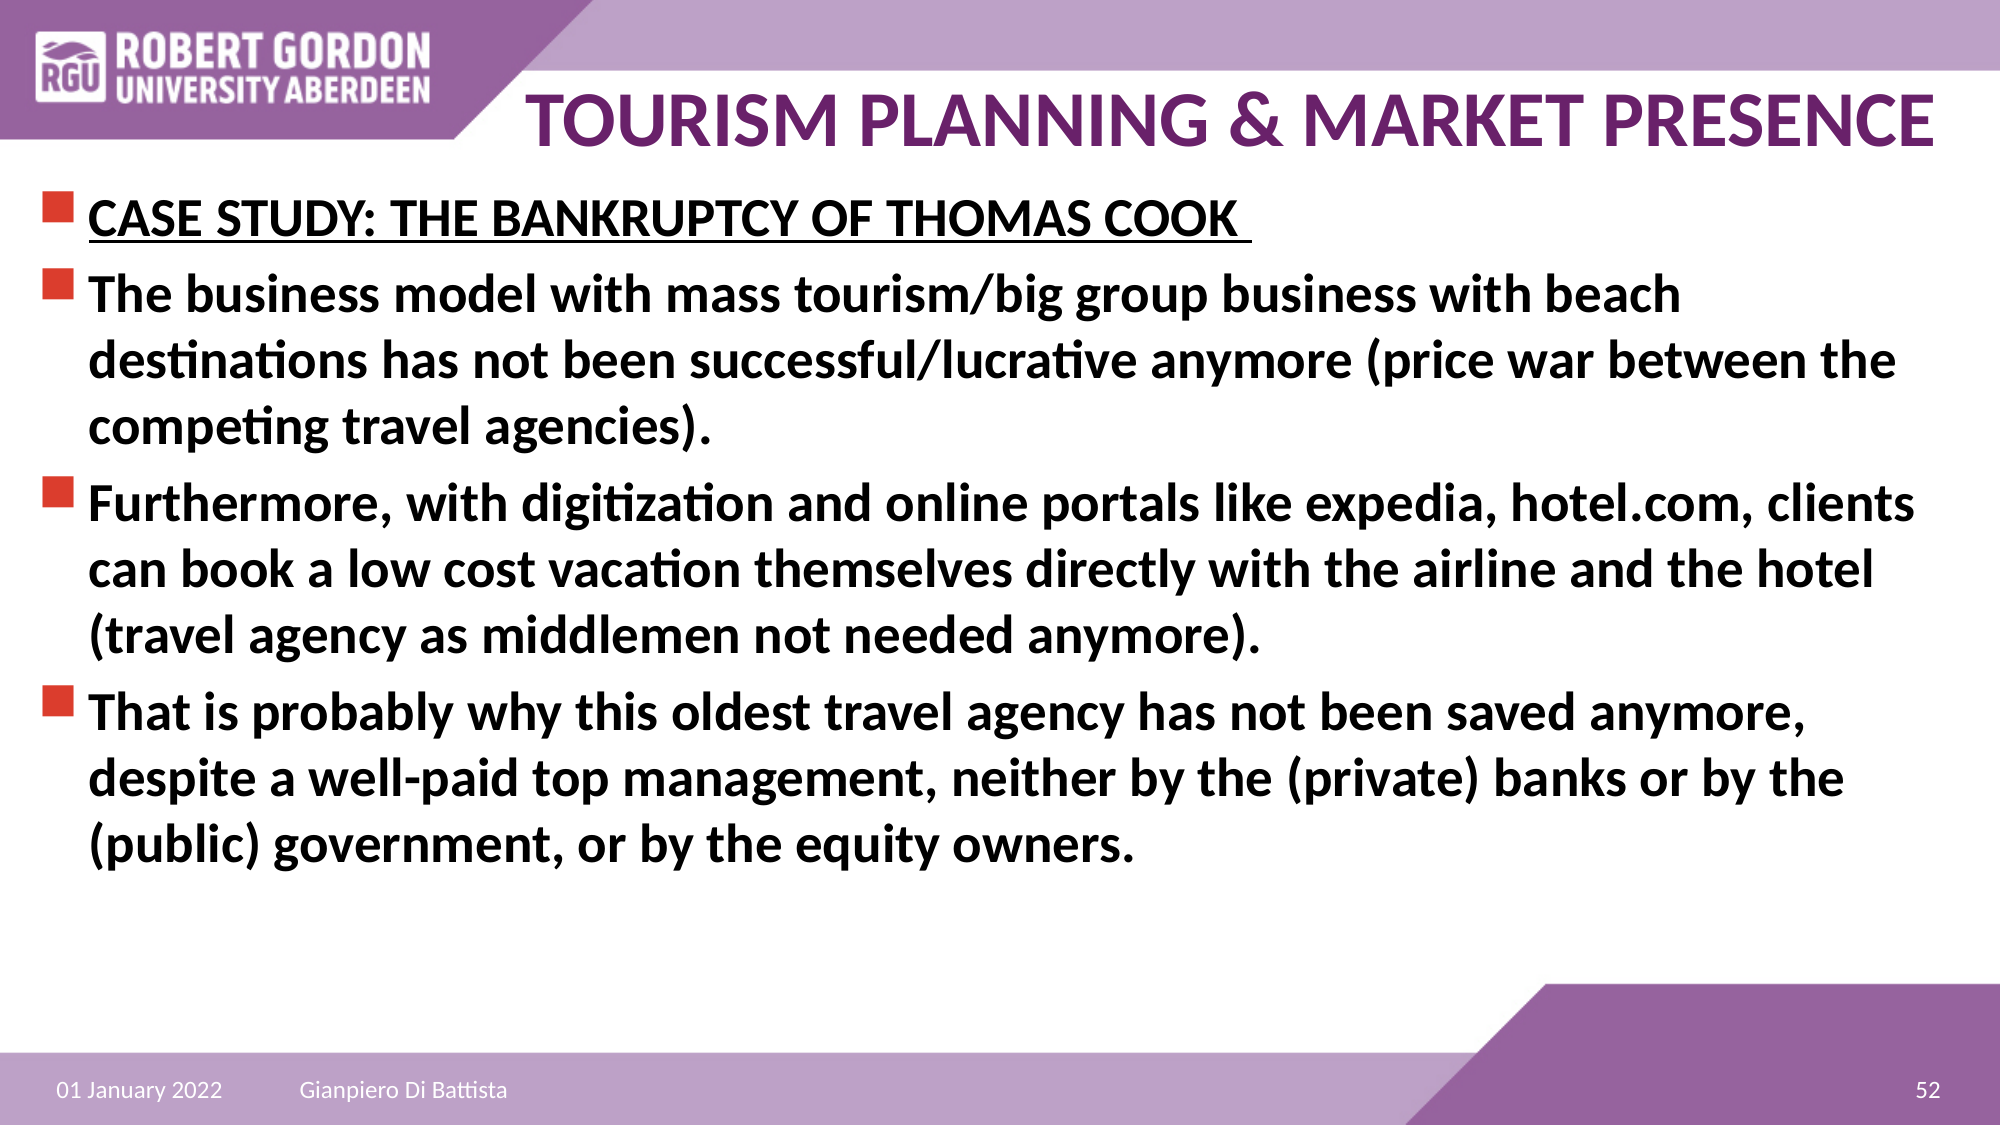

# TOURISM PLANNING & MARKET PRESENCE
CASE STUDY: THE BANKRUPTCY OF THOMAS COOK
The business model with mass tourism/big group business with beach destinations has not been successful/lucrative anymore (price war between the competing travel agencies).
Furthermore, with digitization and online portals like expedia, hotel.com, clients can book a low cost vacation themselves directly with the airline and the hotel (travel agency as middlemen not needed anymore).
That is probably why this oldest travel agency has not been saved anymore, despite a well-paid top management, neither by the (private) banks or by the (public) government, or by the equity owners.
52
01 January 2022
Gianpiero Di Battista